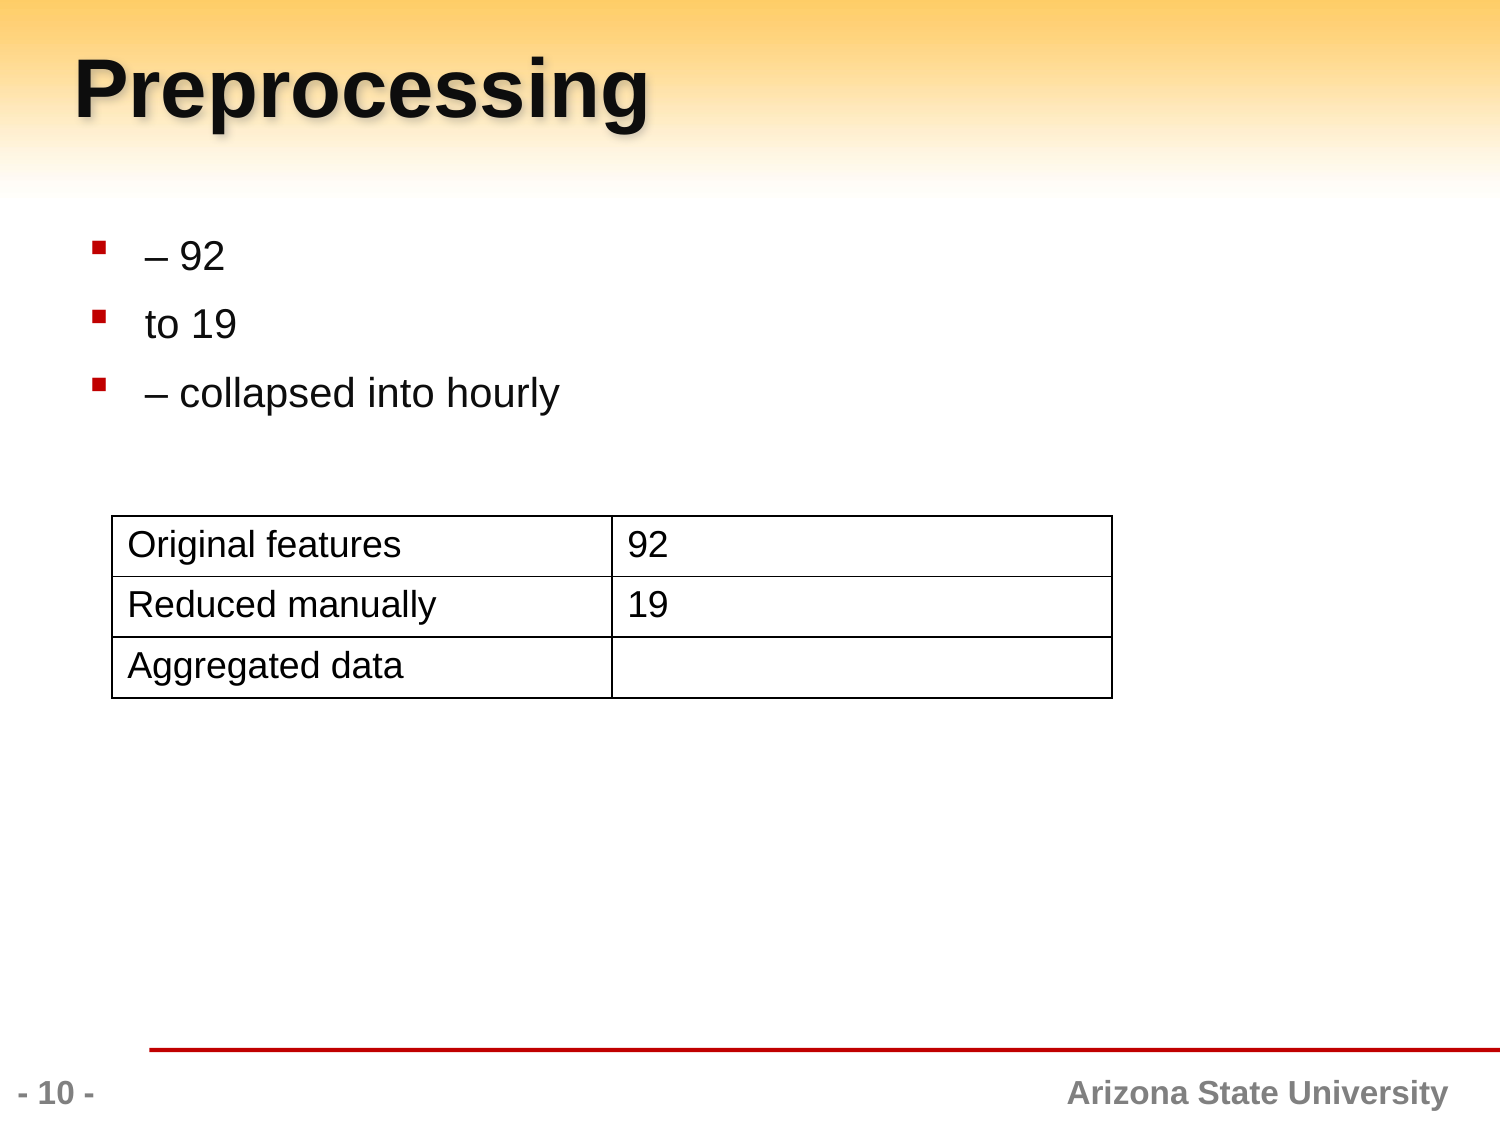

# Preprocessing

– 92
to 19
– collapsed into hourly
| Original features | 92 |
| --- | --- |
| Reduced manually | 19 |
| Aggregated data |  |
- 10 -